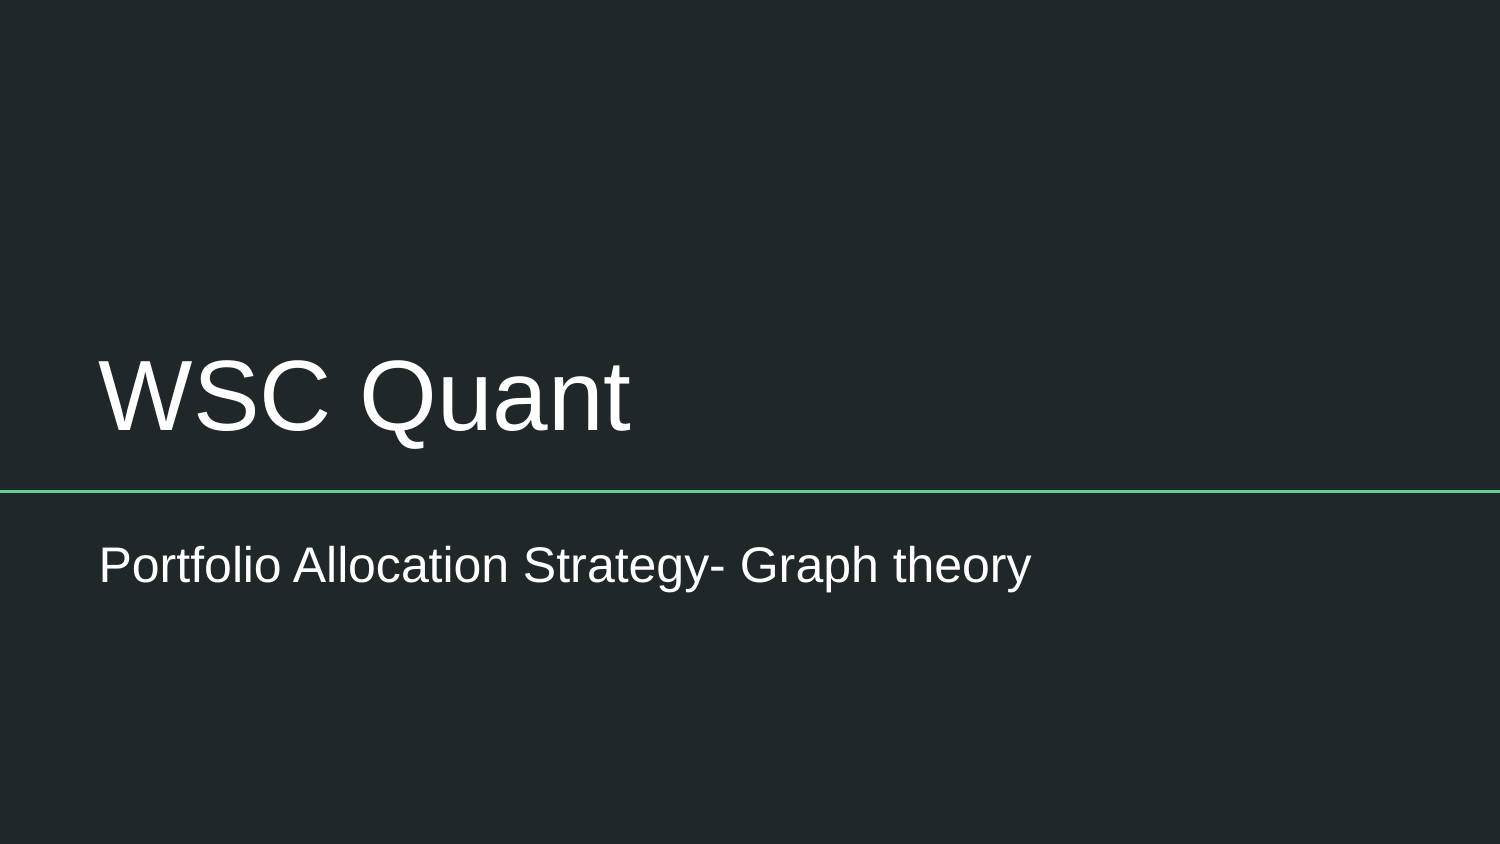

# WSC Quant
Portfolio Allocation Strategy- Graph theory